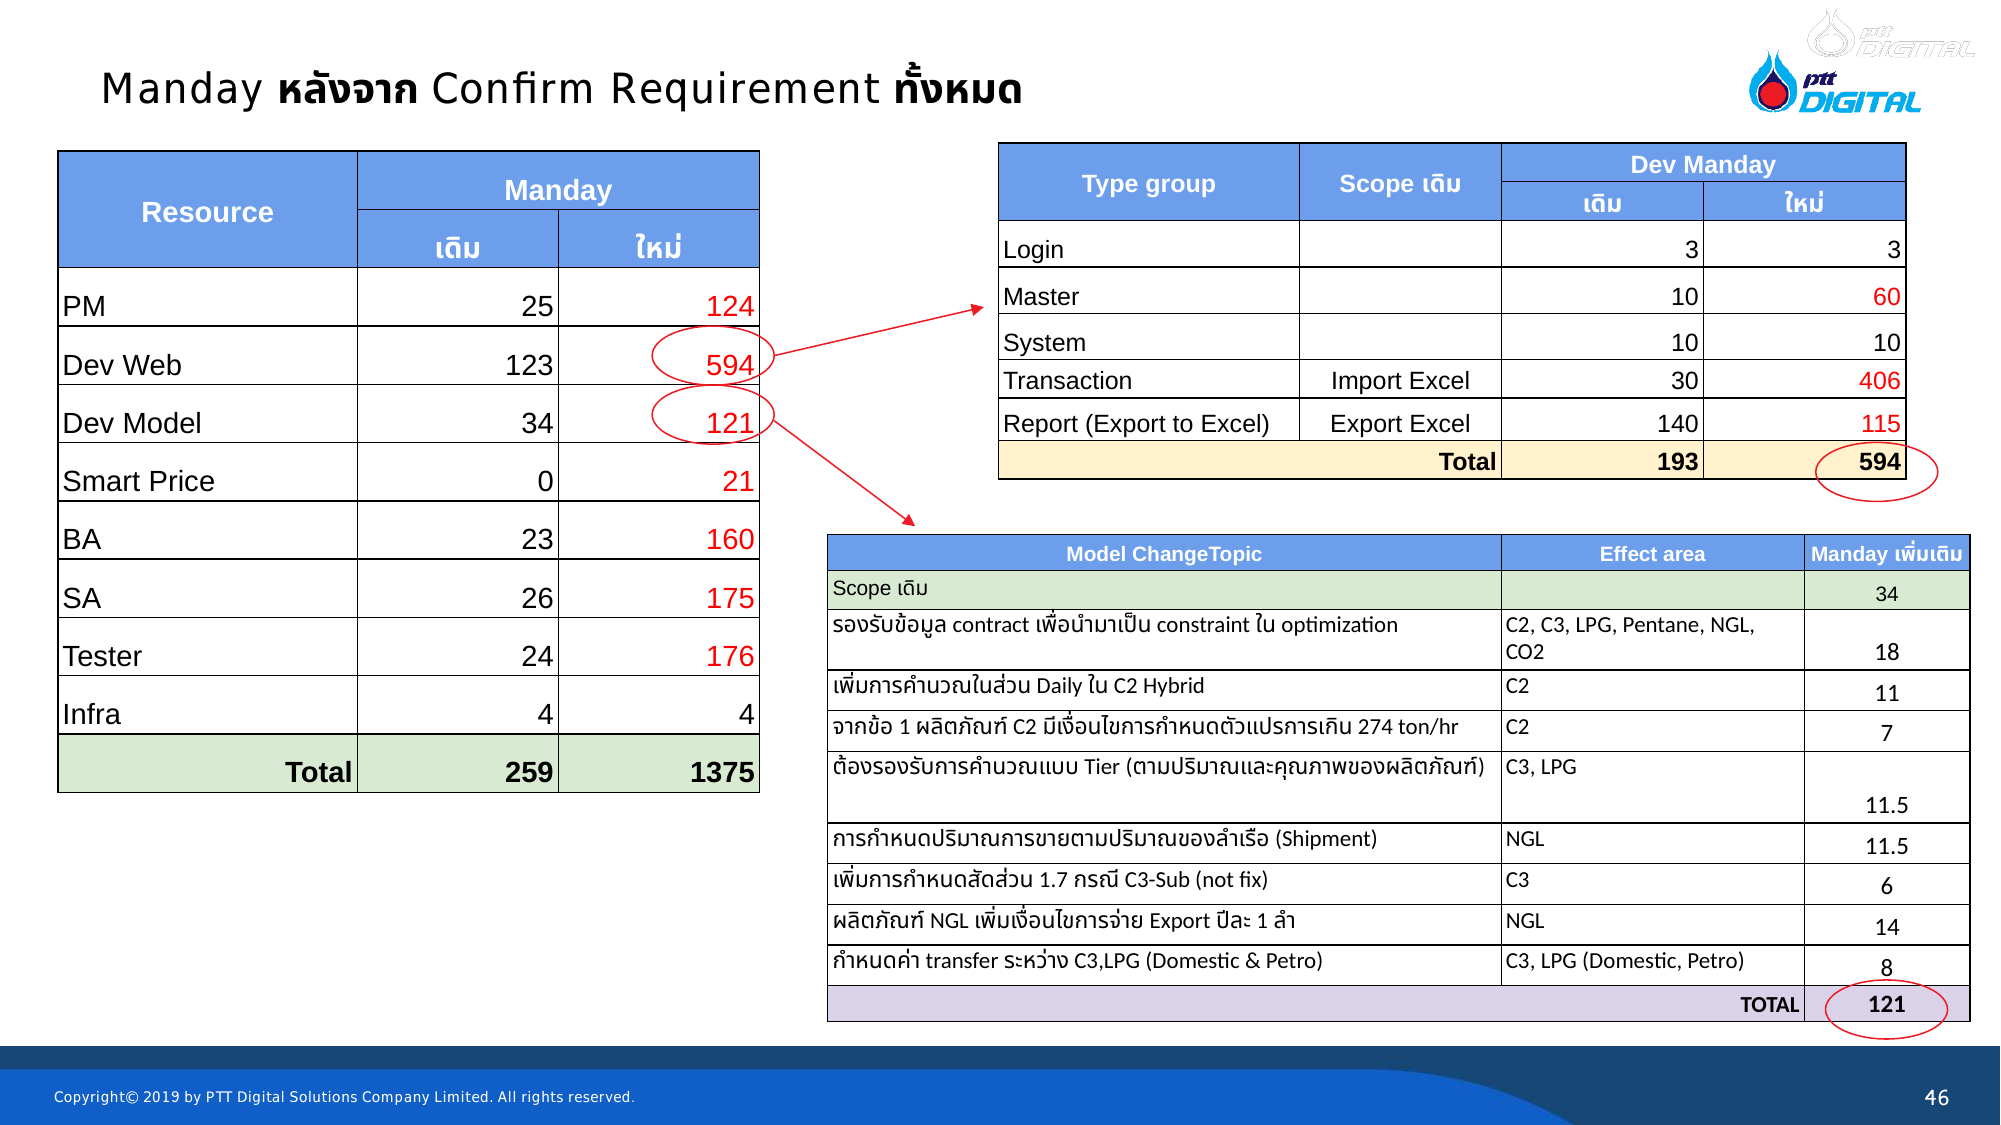

Manday หลังจาก Confirm Requirement ทั้งหมด
| Type group | Scope เดิม | Dev Manday |  |
| --- | --- | --- | --- |
|  |  | เดิม | ใหม่ |
| Login |  | 3 | 3 |
| Master |  | 10 | 60 |
| System |  | 10 | 10 |
| Transaction | Import Excel | 30 | 406 |
| Report (Export to Excel) | Export Excel | 140 | 115 |
| Total |  | 193 | 594 |
| Resource | Manday |  |
| --- | --- | --- |
|  | เดิม | ใหม่ |
| PM | 25 | 124 |
| Dev Web | 123 | 594 |
| Dev Model | 34 | 121 |
| Smart Price | 0 | 21 |
| BA | 23 | 160 |
| SA | 26 | 175 |
| Tester | 24 | 176 |
| Infra | 4 | 4 |
| Total | 259 | 1375 |

| Model ChangeTopic | Effect area | Manday เพิ่มเติม |
| --- | --- | --- |
| Scope เดิม |  | 34 |
| รองรับข้อมูล contract เพื่อนำมาเป็น constraint ใน optimization | C2, C3, LPG, Pentane, NGL, CO2 | 18 |
| เพิ่มการคำนวณในส่วน Daily ใน C2 Hybrid | C2 | 11 |
| จากข้อ 1 ผลิตภัณฑ์ C2 มีเงื่อนไขการกำหนดตัวแปรการเกิน 274 ton/hr | C2 | 7 |
| ต้องรองรับการคำนวณแบบ Tier (ตามปริมาณและคุณภาพของผลิตภัณฑ์) | C3, LPG | 11.5 |
| การกำหนดปริมาณการขายตามปริมาณของลำเรือ (Shipment) | NGL | 11.5 |
| เพิ่มการกำหนดสัดส่วน 1.7 กรณี C3-Sub (not fix) | C3 | 6 |
| ผลิตภัณฑ์ NGL เพิ่มเงื่อนไขการจ่าย Export ปีละ 1 ลำ | NGL | 14 |
| กำหนดค่า transfer ระหว่าง C3,LPG (Domestic & Petro) | C3, LPG (Domestic, Petro) | 8 |
| TOTAL |  | 121 |

46